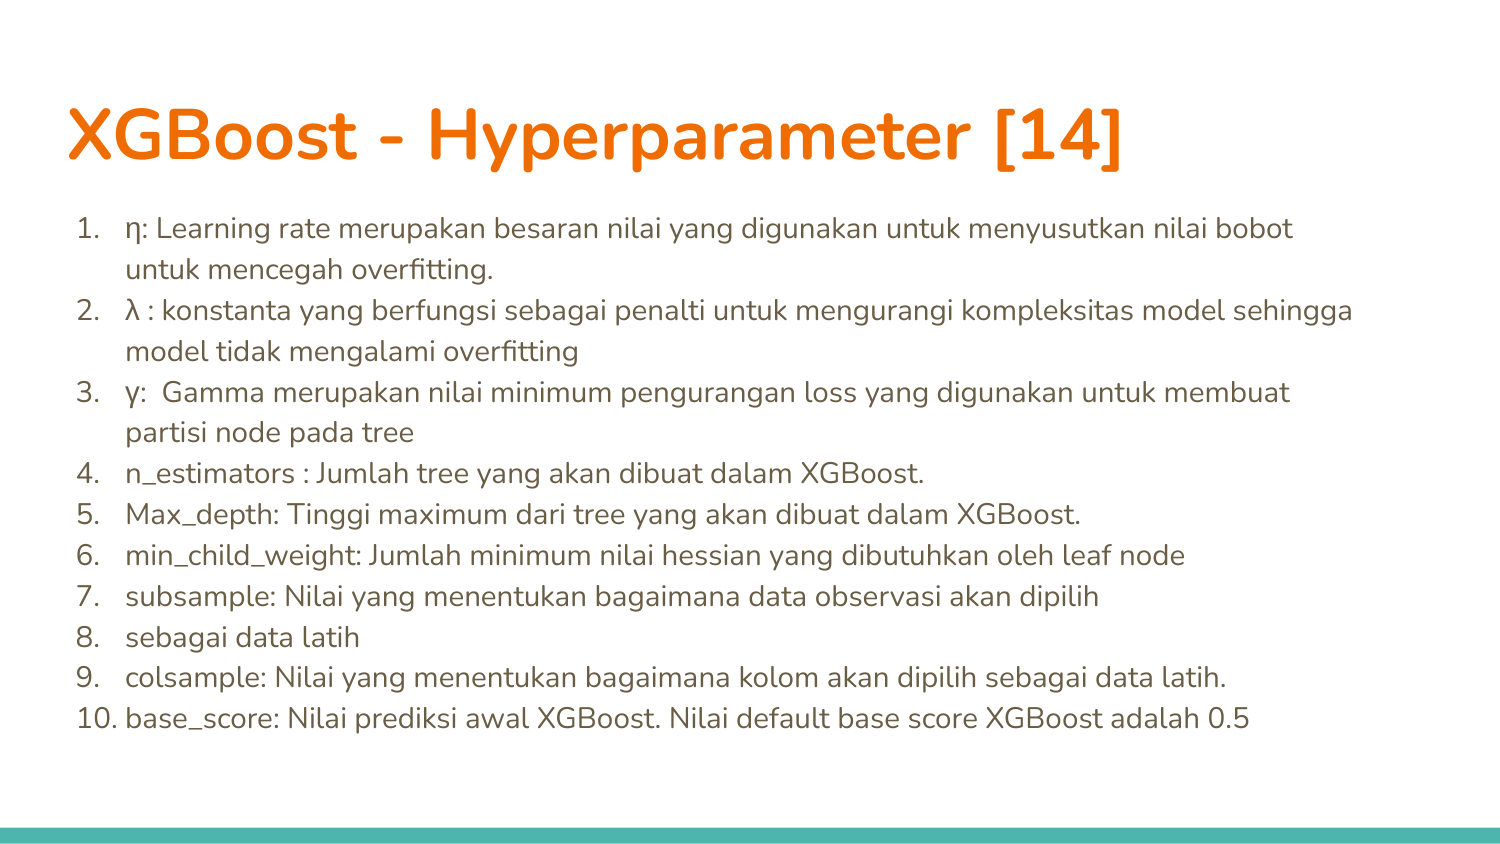

# XGBoost - Hyperparameter [14]
η: Learning rate merupakan besaran nilai yang digunakan untuk menyusutkan nilai bobot untuk mencegah overfitting.
λ : konstanta yang berfungsi sebagai penalti untuk mengurangi kompleksitas model sehingga model tidak mengalami overfitting
γ:  Gamma merupakan nilai minimum pengurangan loss yang digunakan untuk membuat partisi node pada tree
n_estimators : Jumlah tree yang akan dibuat dalam XGBoost.
Max_depth: Tinggi maximum dari tree yang akan dibuat dalam XGBoost.
min_child_weight: Jumlah minimum nilai hessian yang dibutuhkan oleh leaf node
subsample: Nilai yang menentukan bagaimana data observasi akan dipilih
sebagai data latih
colsample: Nilai yang menentukan bagaimana kolom akan dipilih sebagai data latih.
base_score: Nilai prediksi awal XGBoost. Nilai default base score XGBoost adalah 0.5